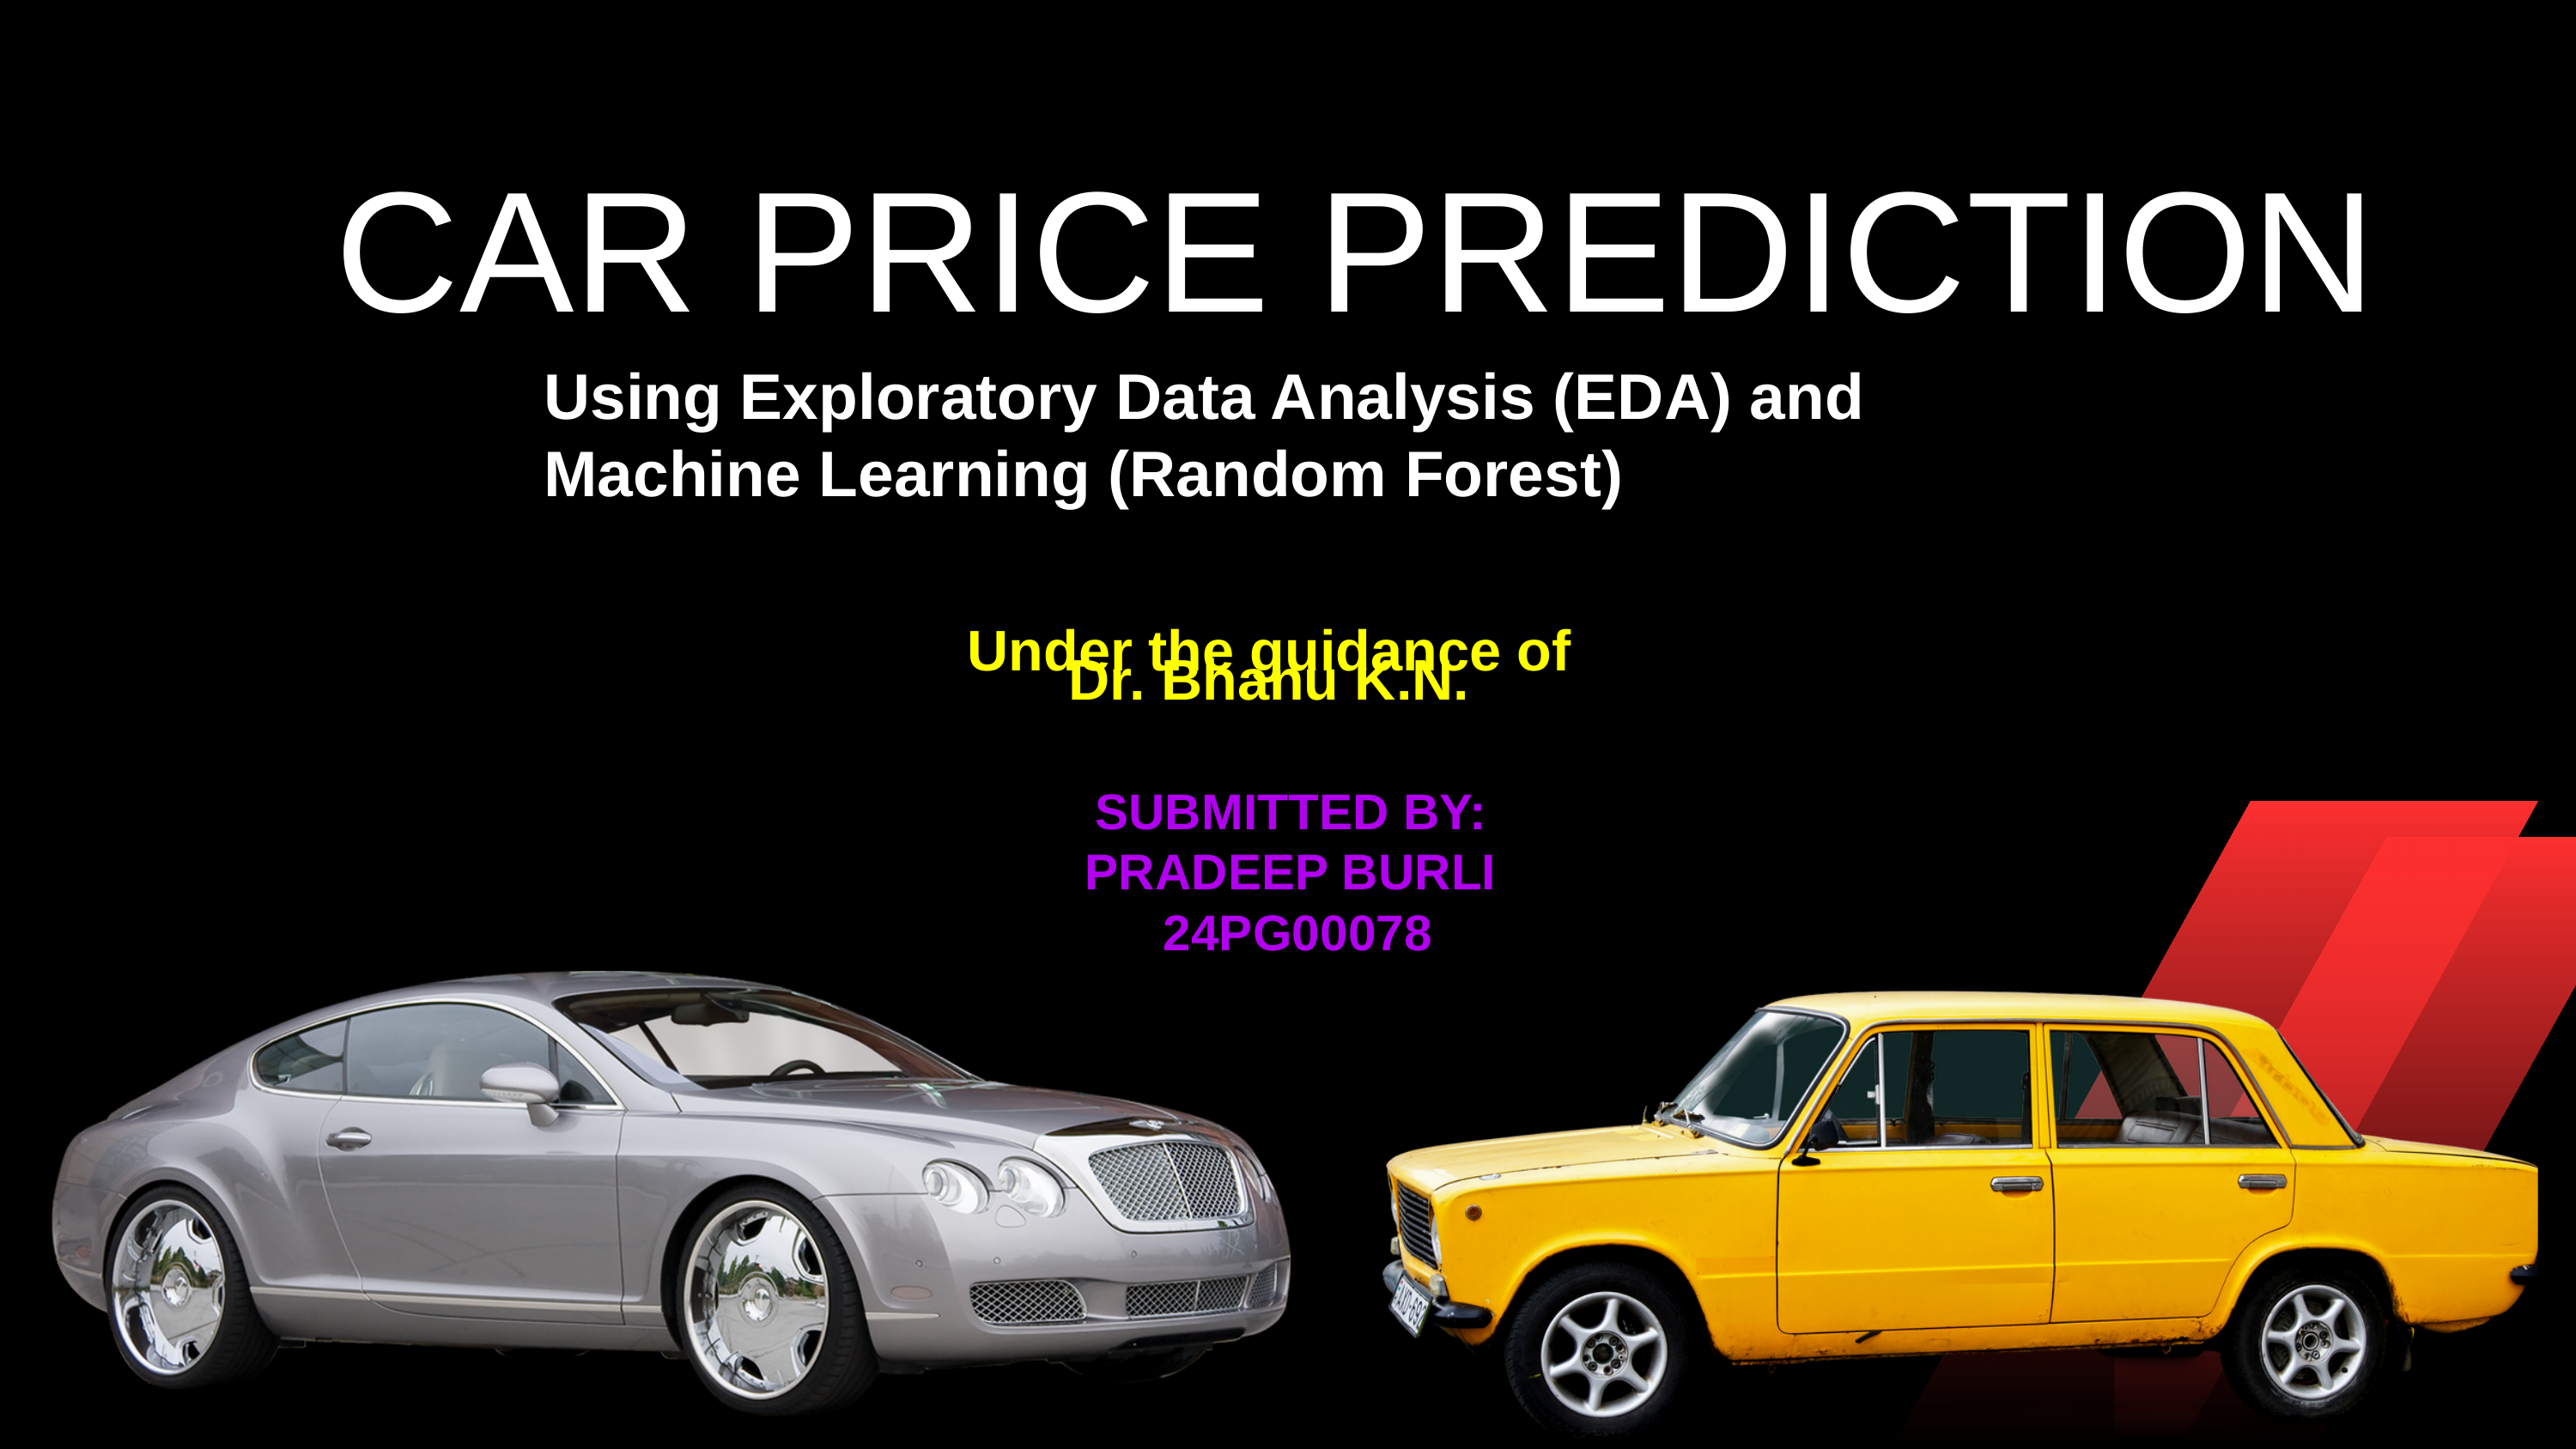

CAR PRICE PREDICTION
Using Exploratory Data Analysis (EDA) and Machine Learning (Random Forest)

Under the guidance of
Dr. Bhanu K.N.
SUBMITTED BY:
PRADEEP BURLI
 24PG00078